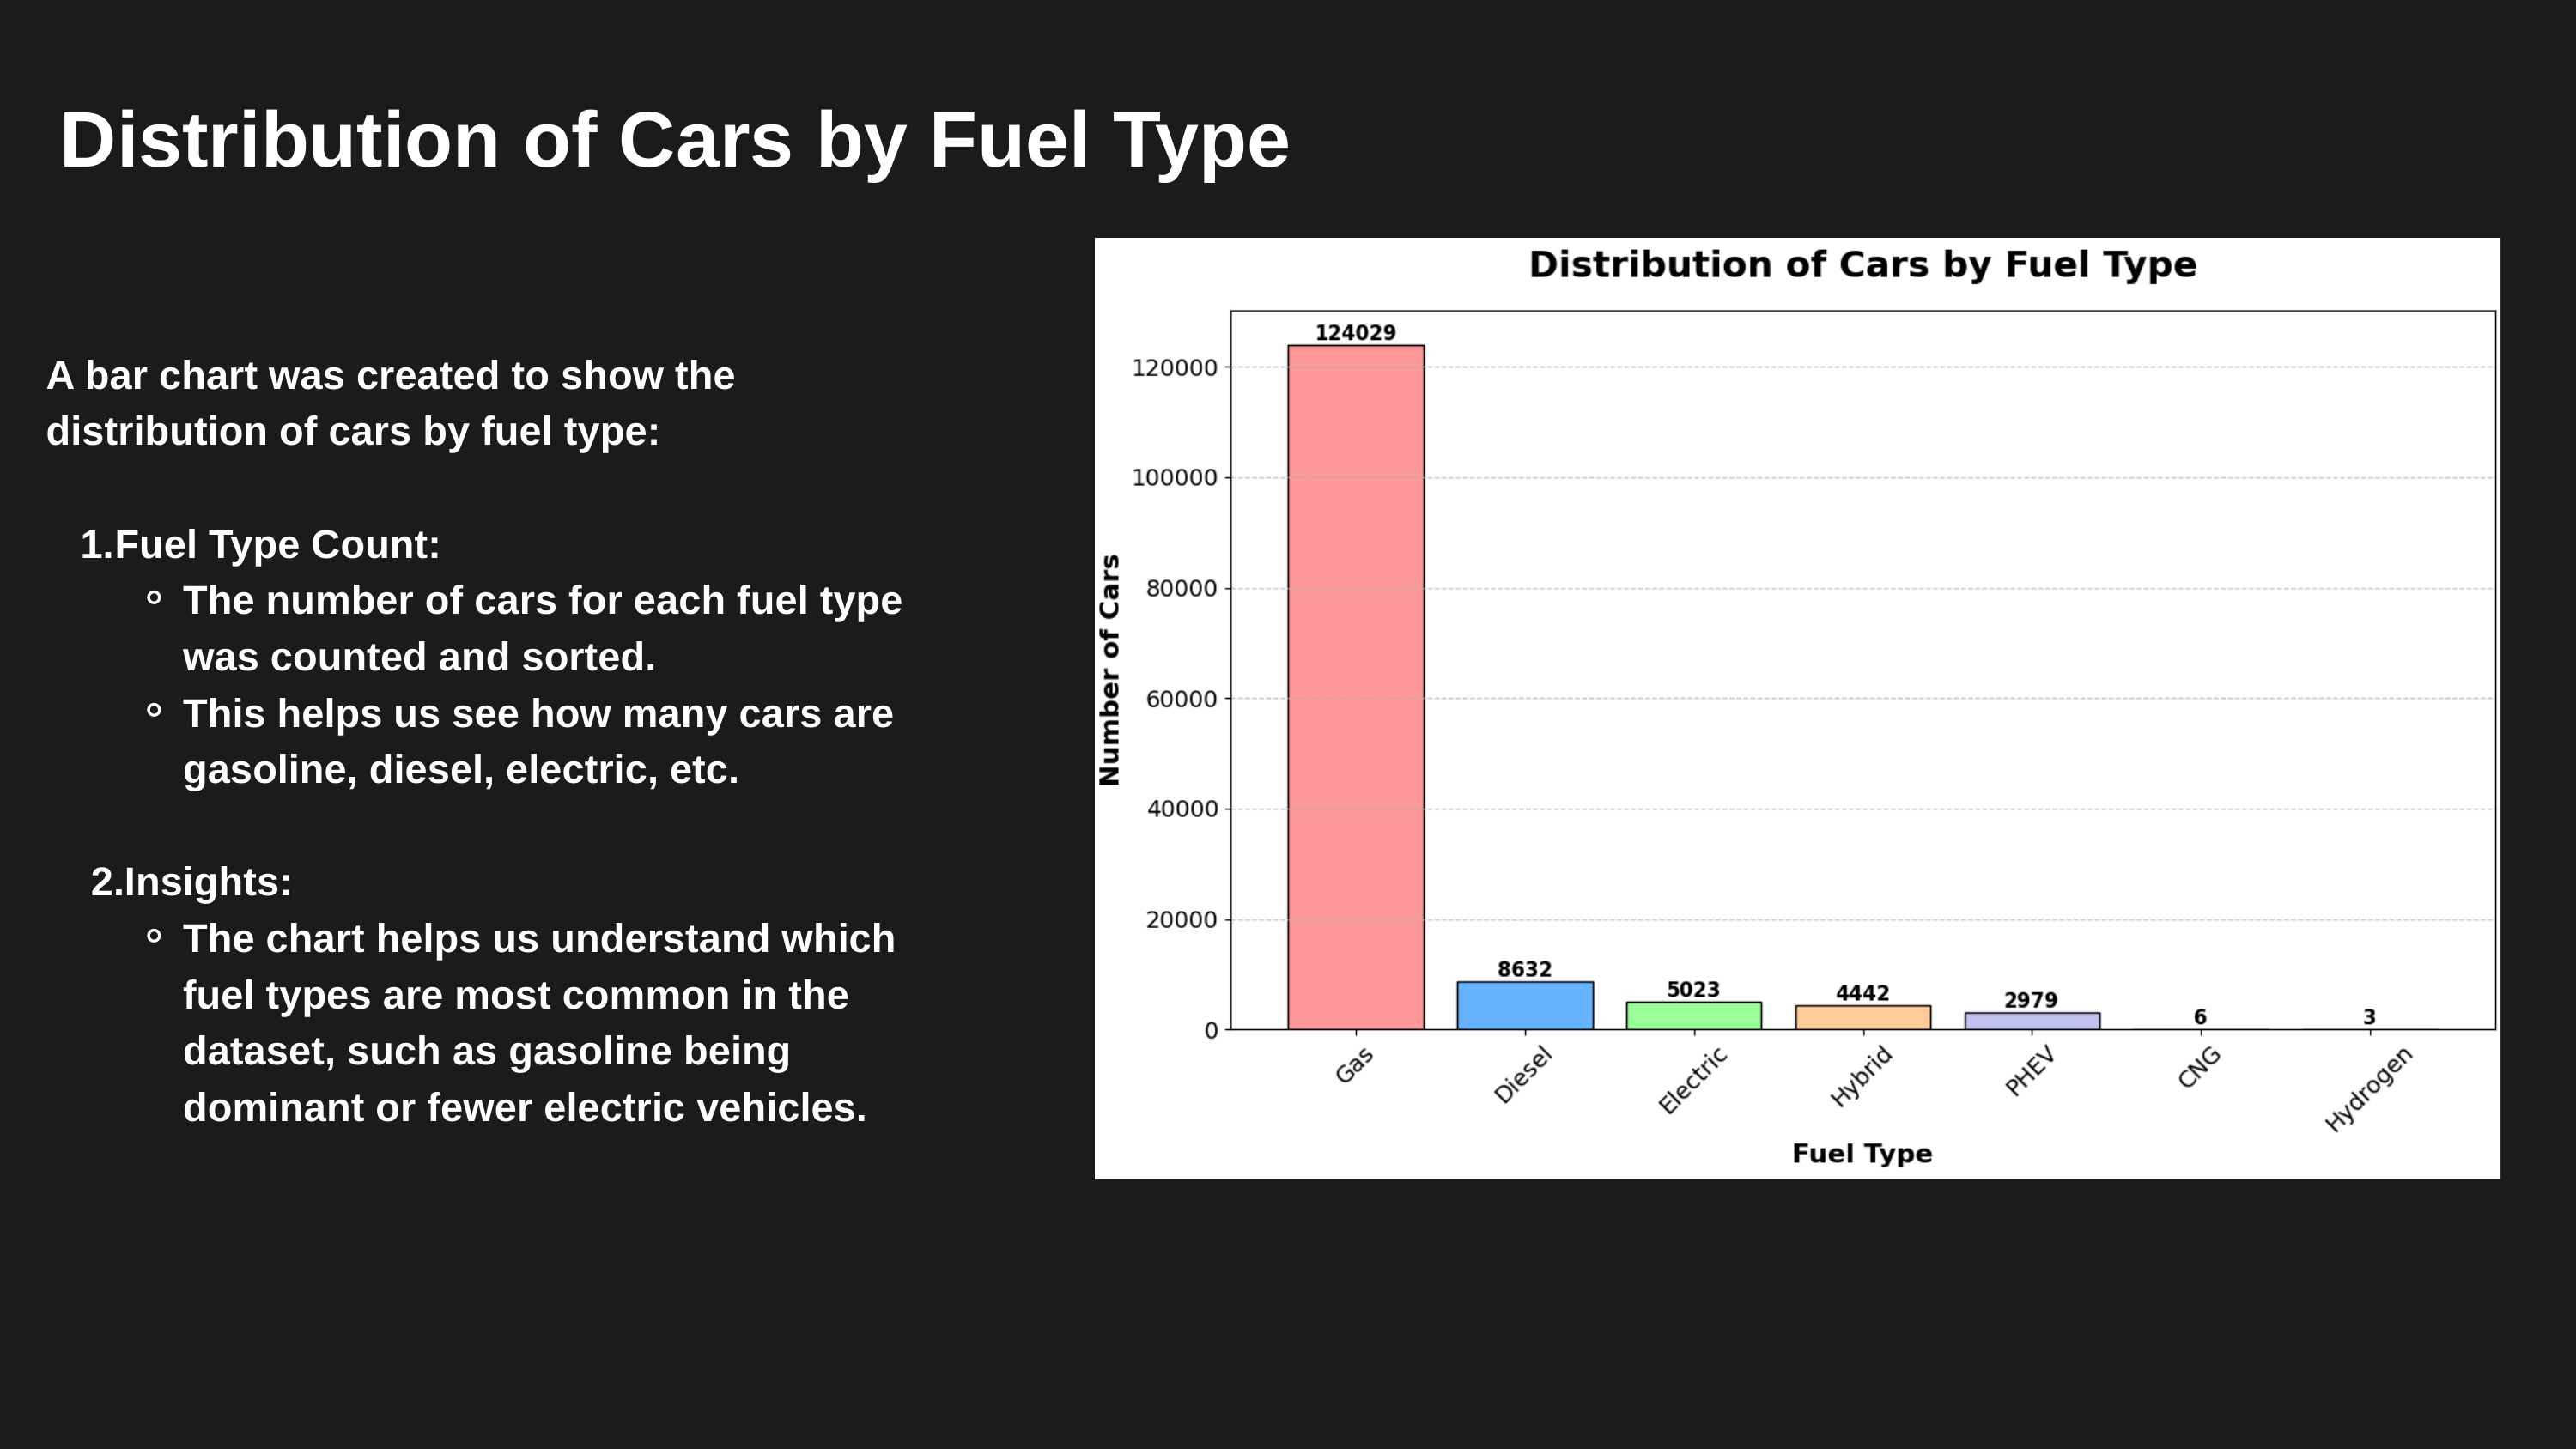

Distribution of Cars by Fuel Type

A bar chart was created to show the distribution of cars by fuel type:

Fuel Type Count:
The number of cars for each fuel type was counted and sorted.
This helps us see how many cars are gasoline, diesel, electric, etc.

    2.Insights:
The chart helps us understand which fuel types are most common in the dataset, such as gasoline being dominant or fewer electric vehicles.